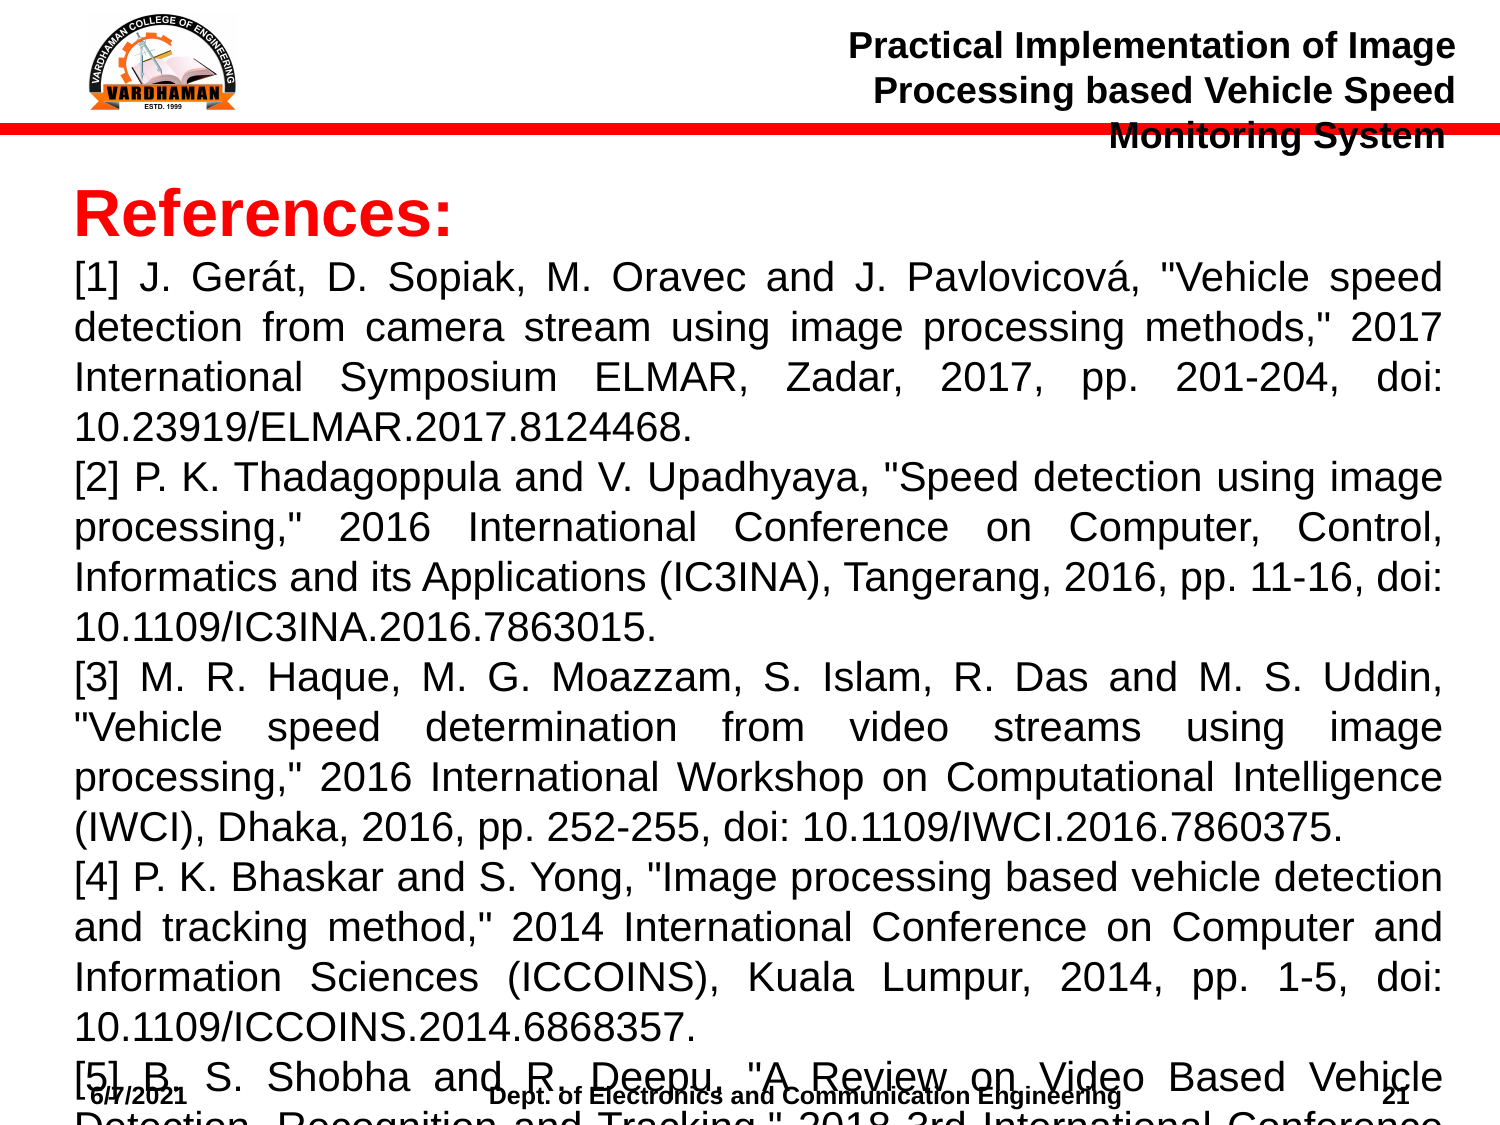

Practical Implementation of Image Processing based Vehicle Speed Monitoring System

References:
[1] J. Gerát, D. Sopiak, M. Oravec and J. Pavlovicová, "Vehicle speed detection from camera stream using image processing methods," 2017 International Symposium ELMAR, Zadar, 2017, pp. 201-204, doi: 10.23919/ELMAR.2017.8124468.
[2] P. K. Thadagoppula and V. Upadhyaya, "Speed detection using image processing," 2016 International Conference on Computer, Control, Informatics and its Applications (IC3INA), Tangerang, 2016, pp. 11-16, doi: 10.1109/IC3INA.2016.7863015.
[3] M. R. Haque, M. G. Moazzam, S. Islam, R. Das and M. S. Uddin, "Vehicle speed determination from video streams using image processing," 2016 International Workshop on Computational Intelligence (IWCI), Dhaka, 2016, pp. 252-255, doi: 10.1109/IWCI.2016.7860375.
[4] P. K. Bhaskar and S. Yong, "Image processing based vehicle detection and tracking method," 2014 International Conference on Computer and Information Sciences (ICCOINS), Kuala Lumpur, 2014, pp. 1-5, doi: 10.1109/ICCOINS.2014.6868357.
[5] B. S. Shobha and R. Deepu, "A Review on Video Based Vehicle Detection, Recognition and Tracking," 2018 3rd International Conference on Computational Systems and Information Technology for Sustainable Solutions (CSITSS), Bengaluru, India, 2018, pp. 183-186, doi: 10.1109/CSITSS.2018.8768743.

Dept. of Electronics and Communication Engineering
6/7/2021
21